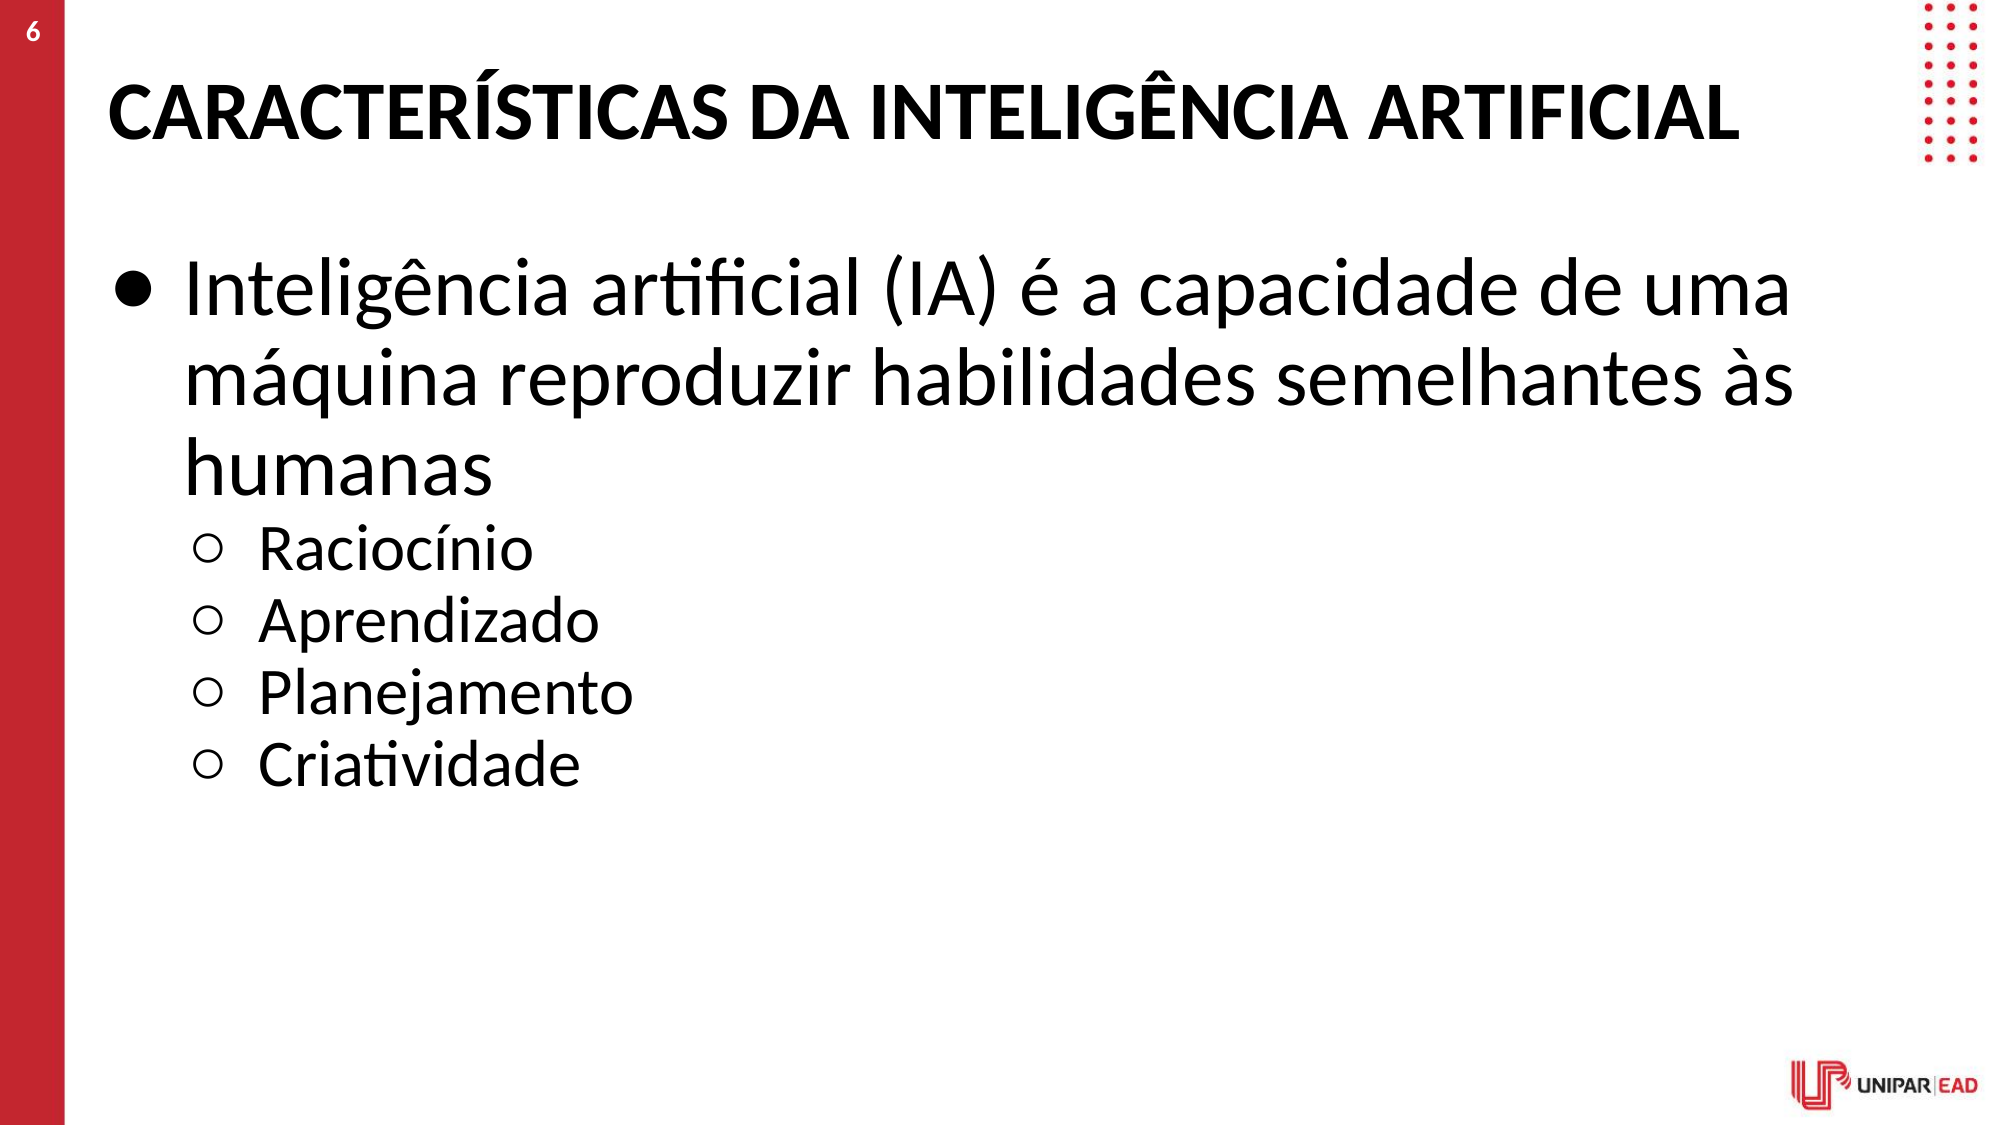

6
# CARACTERÍSTICAS DA INTELIGÊNCIA ARTIFICIAL
Inteligência artificial (IA) é a capacidade de uma máquina reproduzir habilidades semelhantes às humanas
Raciocínio
Aprendizado
Planejamento
Criatividade